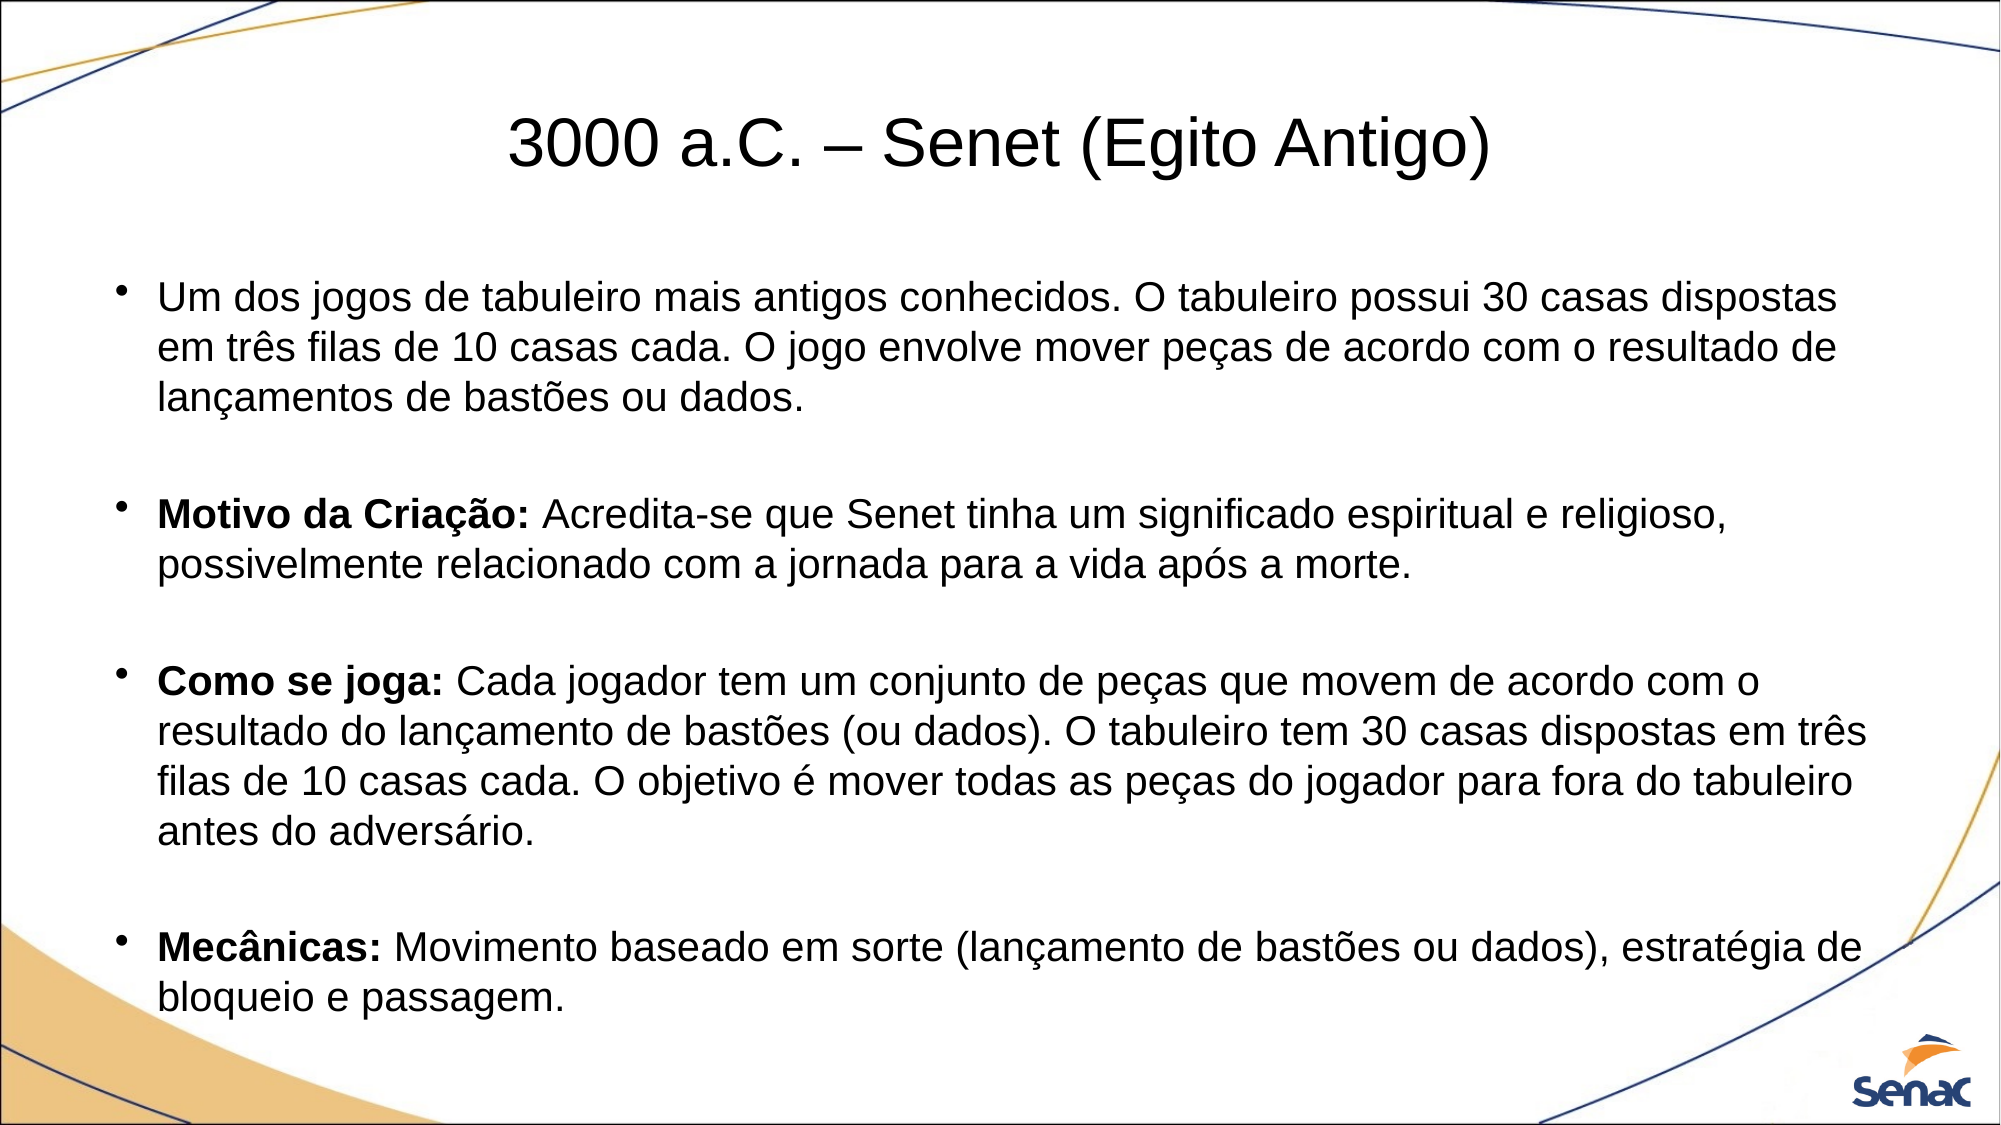

# 3000 a.C. – Senet (Egito Antigo)
Um dos jogos de tabuleiro mais antigos conhecidos. O tabuleiro possui 30 casas dispostas em três filas de 10 casas cada. O jogo envolve mover peças de acordo com o resultado de lançamentos de bastões ou dados.

Motivo da Criação: Acredita-se que Senet tinha um significado espiritual e religioso, possivelmente relacionado com a jornada para a vida após a morte.

Como se joga: Cada jogador tem um conjunto de peças que movem de acordo com o resultado do lançamento de bastões (ou dados). O tabuleiro tem 30 casas dispostas em três filas de 10 casas cada. O objetivo é mover todas as peças do jogador para fora do tabuleiro antes do adversário.

Mecânicas: Movimento baseado em sorte (lançamento de bastões ou dados), estratégia de bloqueio e passagem.